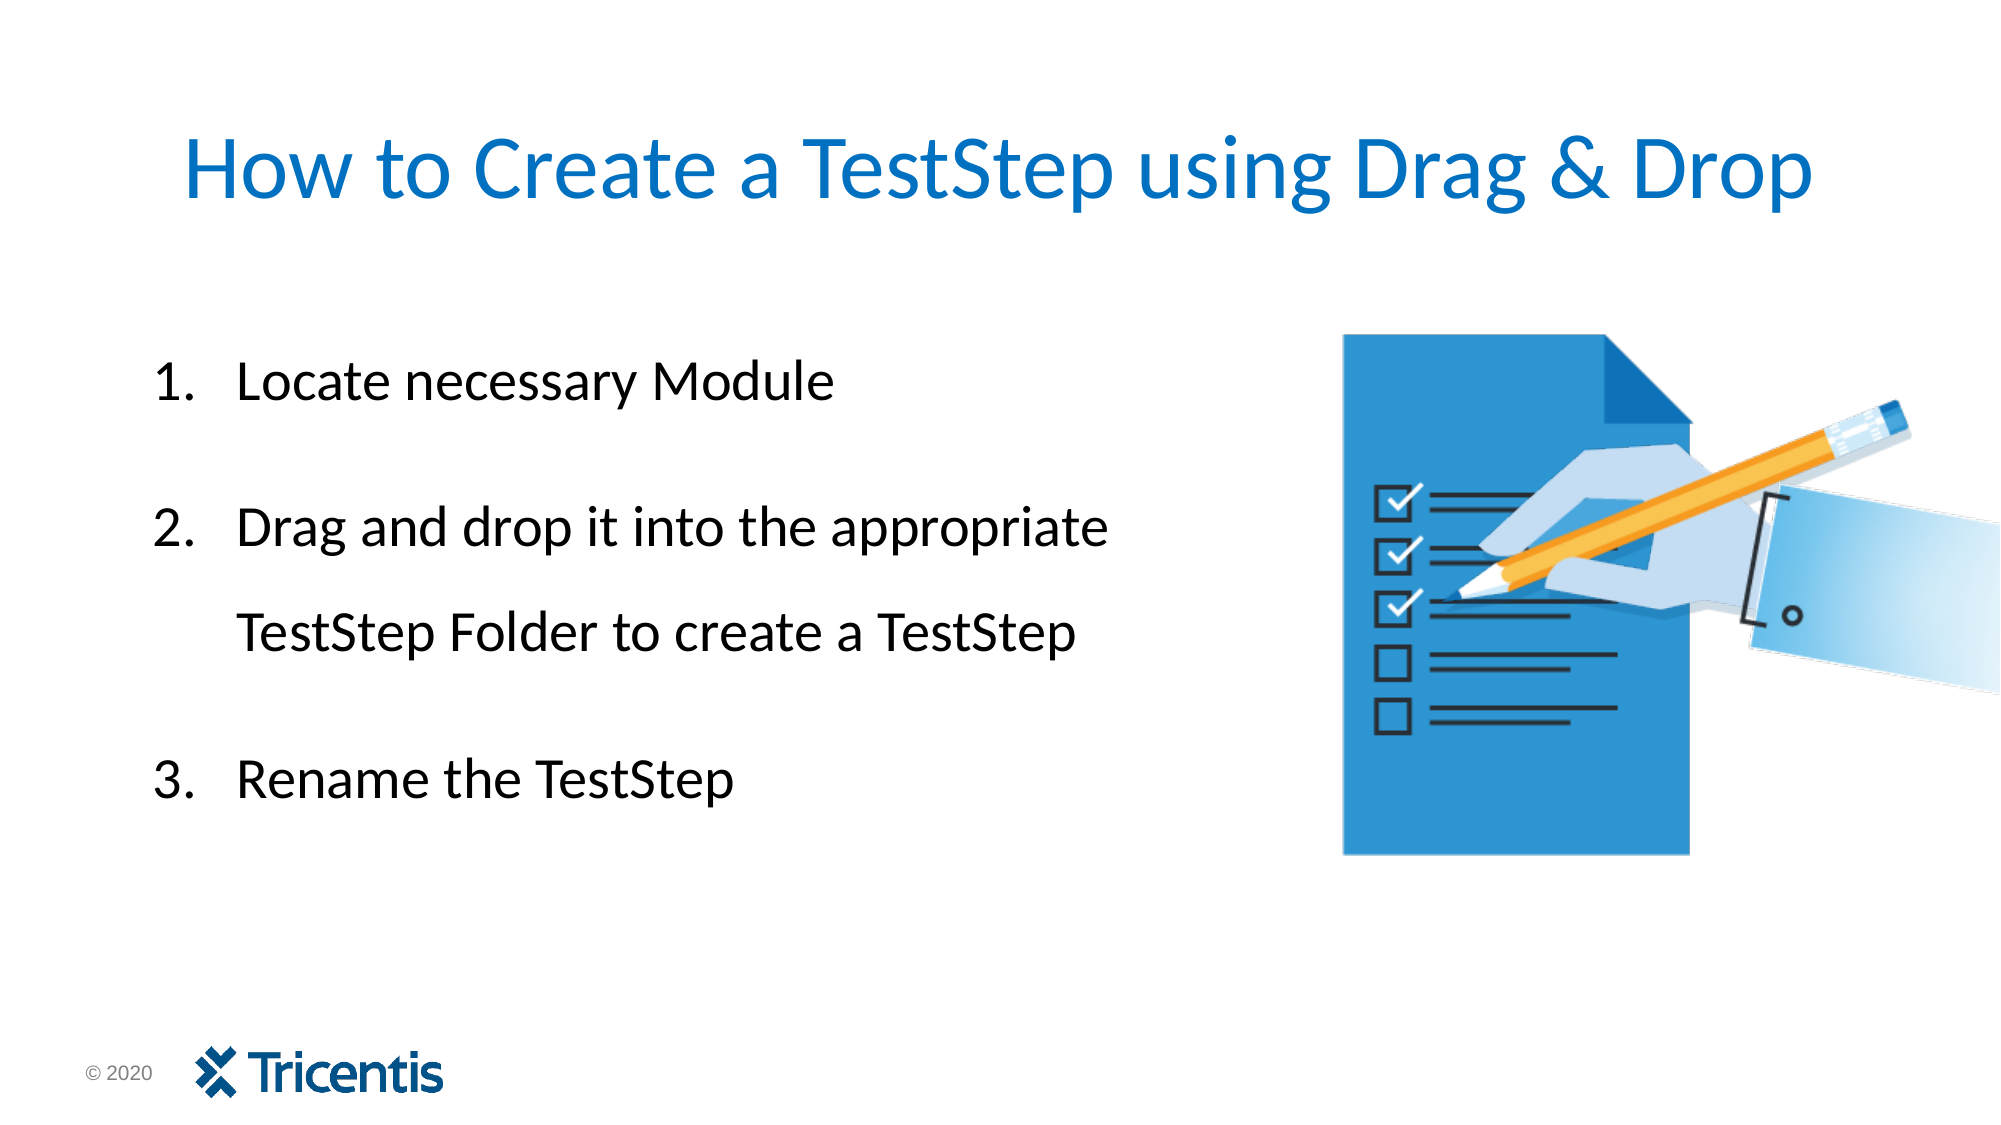

# How to Create a TestStep using Drag & Drop
Locate necessary Module
Drag and drop it into the appropriate TestStep Folder to create a TestStep
Rename the TestStep